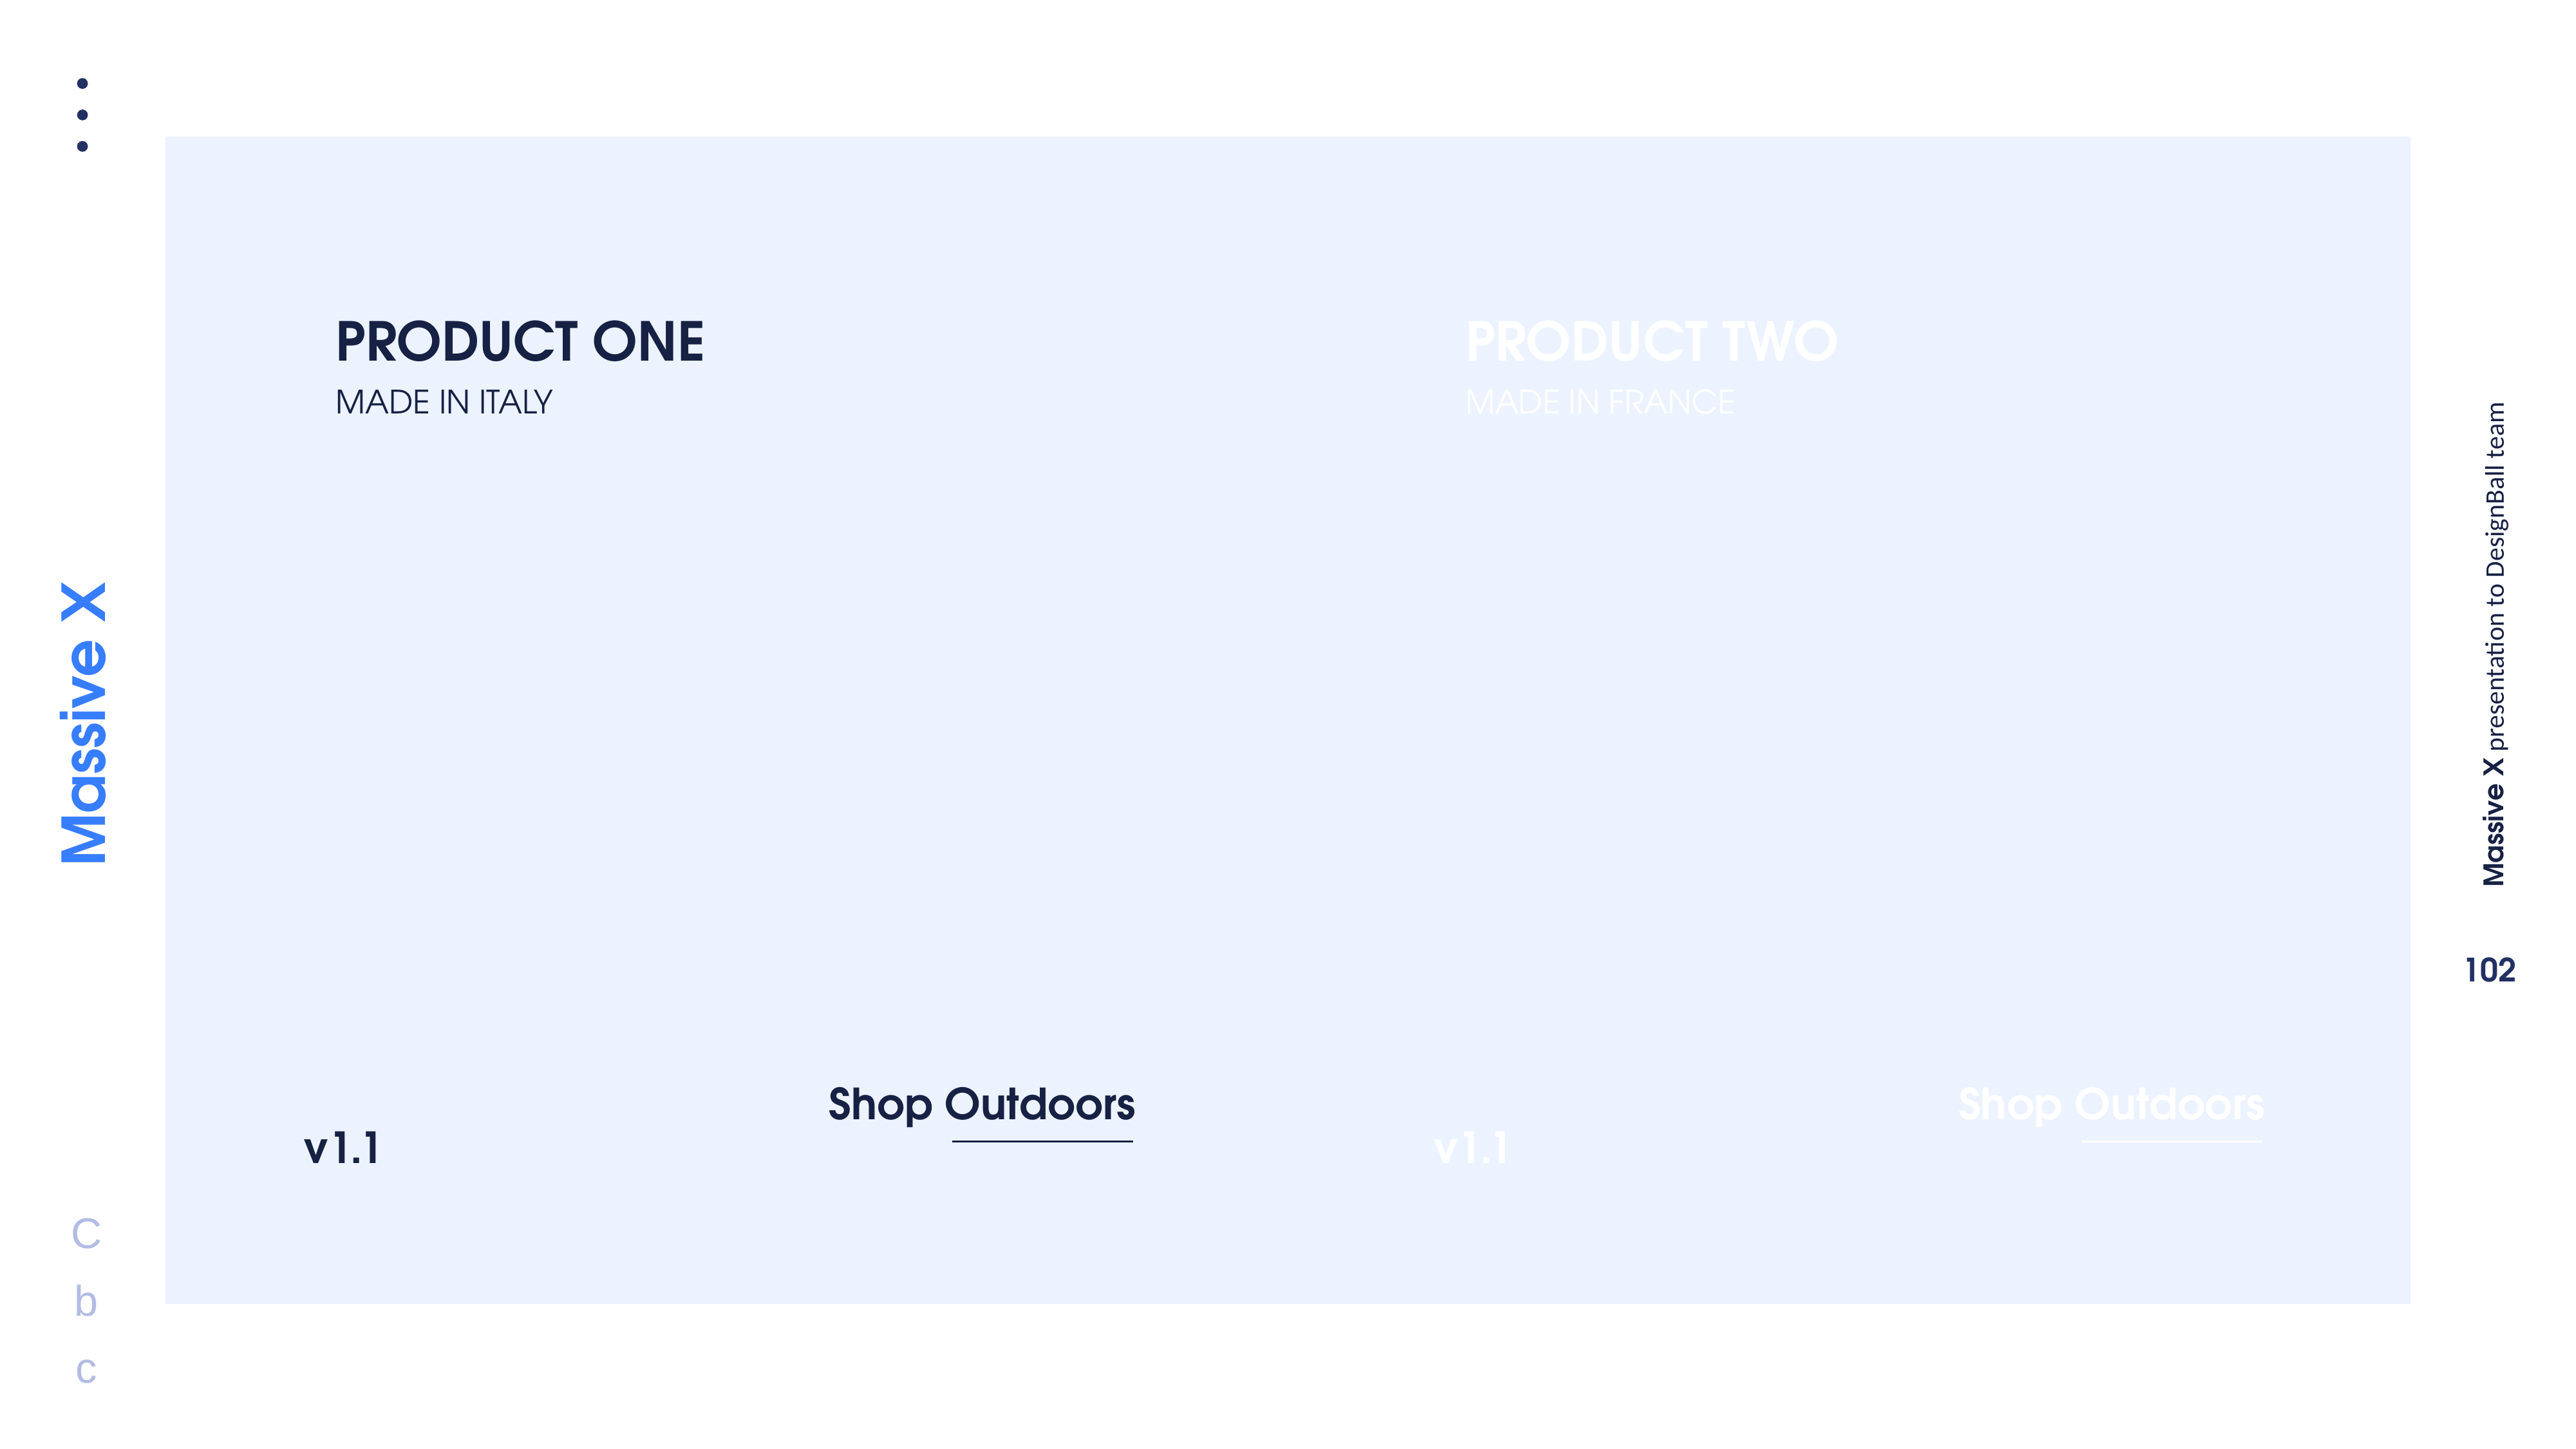

https://unsplash.com/photos/Tizbbx-5esA

PRODUCT ONE
MADE IN ITALY
Shop Outdoors
v1.1
PRODUCT TWO
MADE IN FRANCE
Shop Outdoors
v1.1

https://unsplash.com/photos/P44RIGl9V54